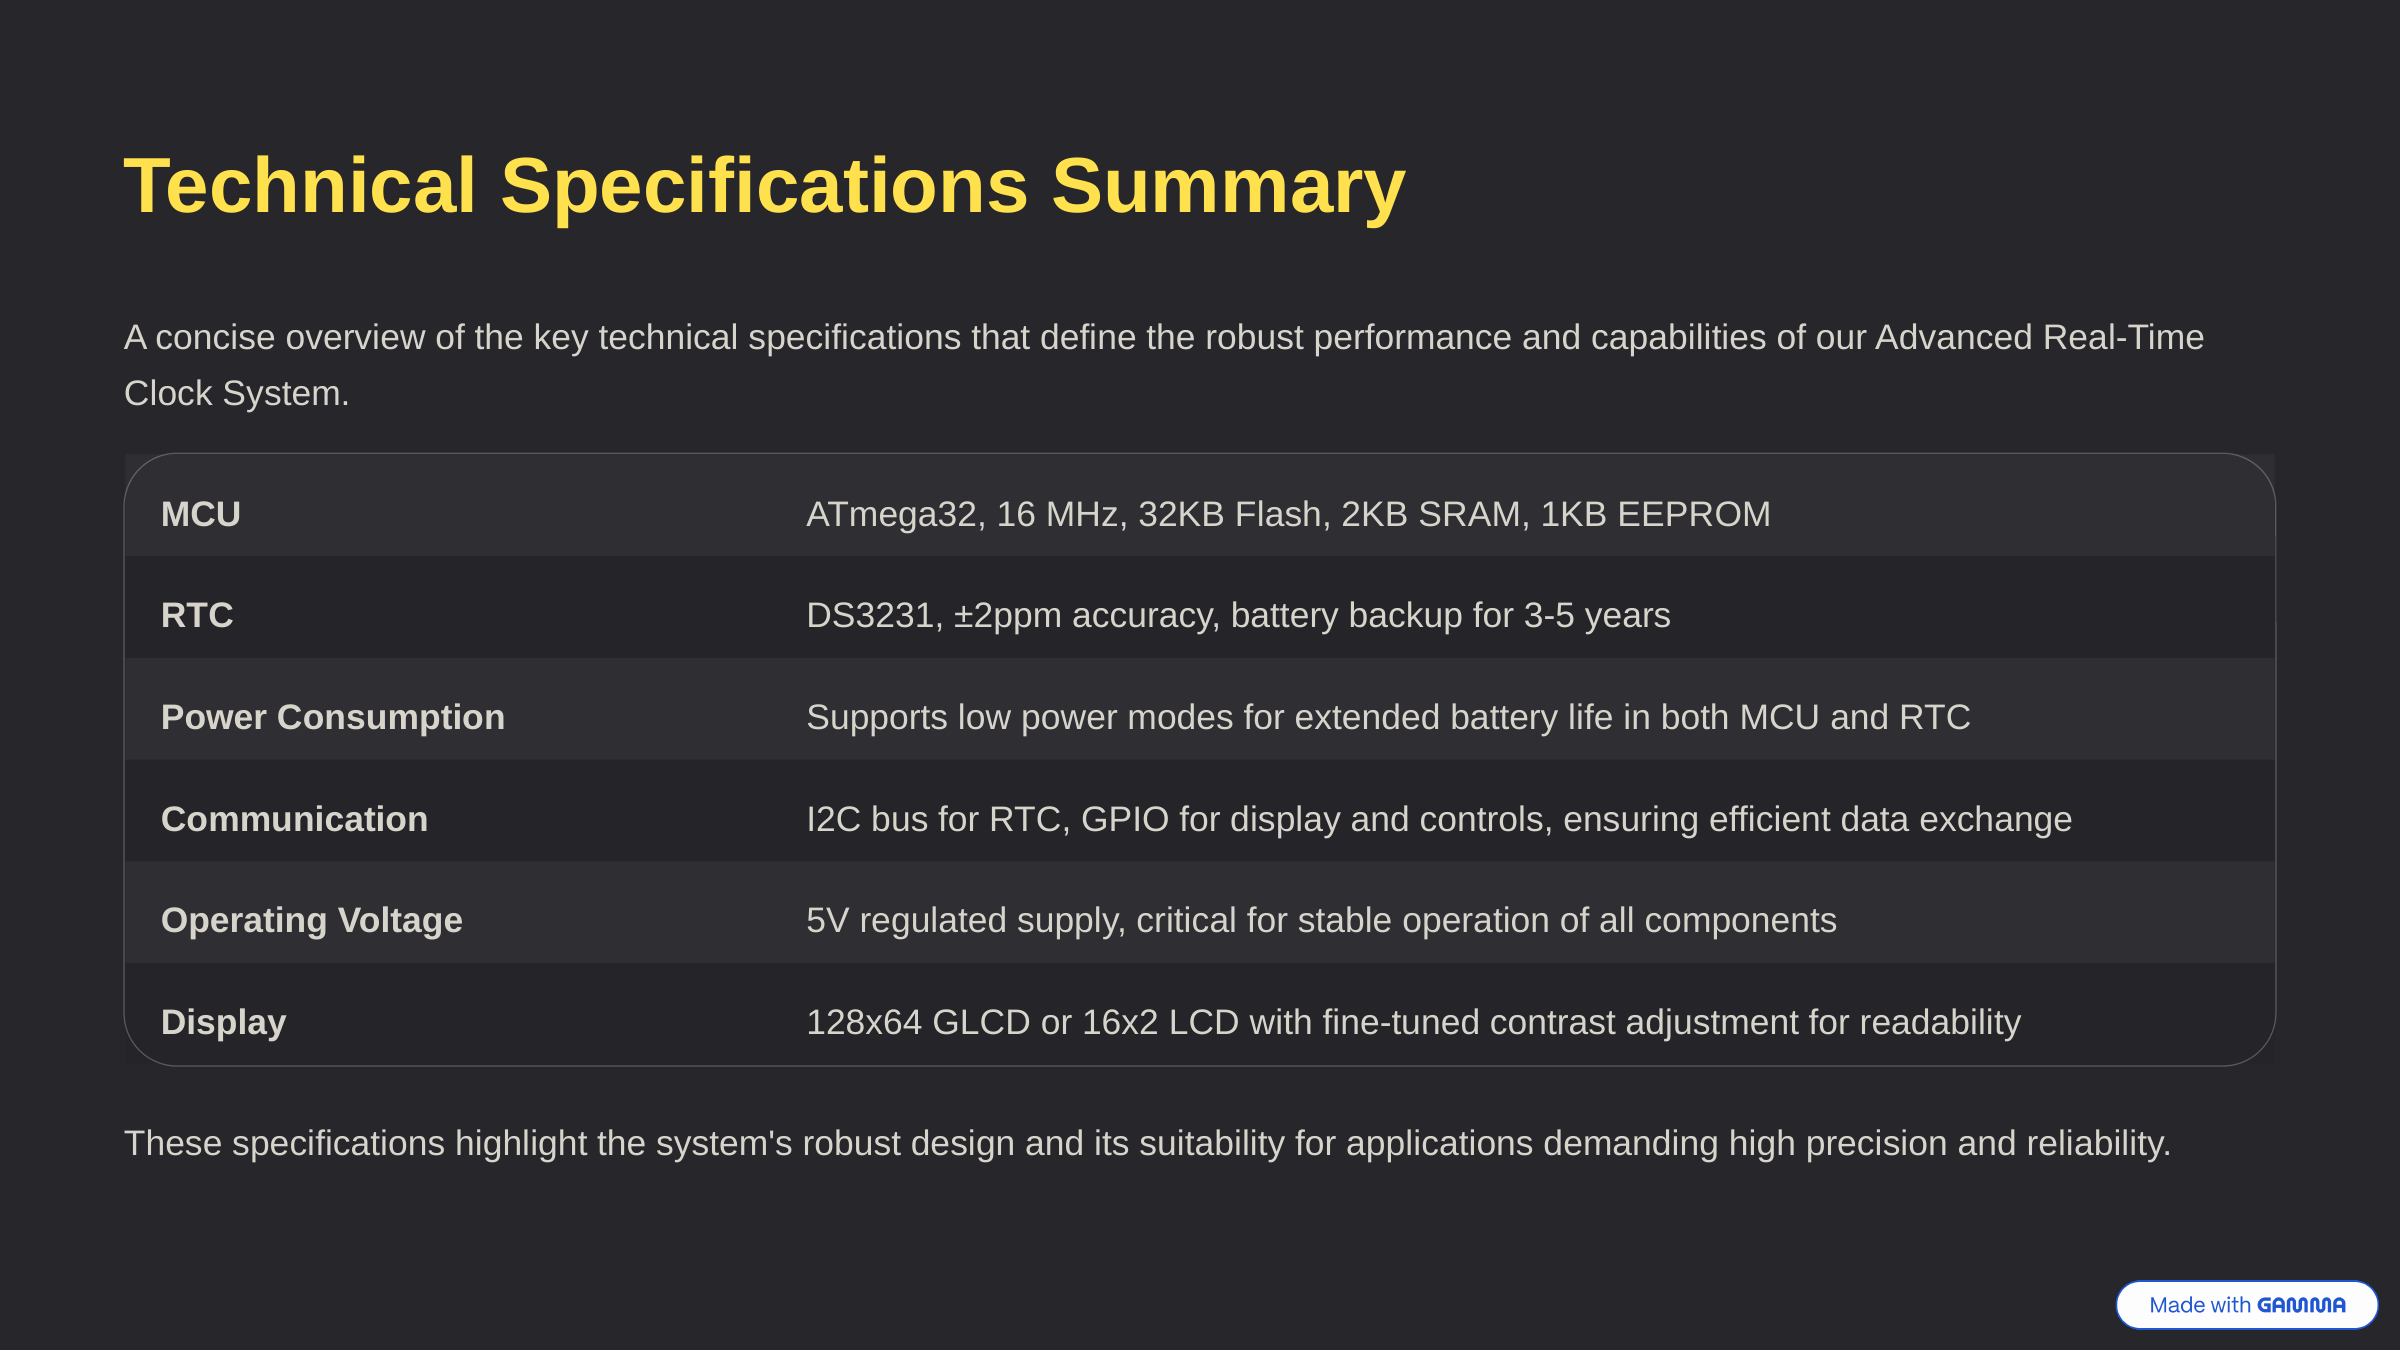

Technical Specifications Summary
A concise overview of the key technical specifications that define the robust performance and capabilities of our Advanced Real-Time Clock System.

MCU
ATmega32, 16 MHz, 32KB Flash, 2KB SRAM, 1KB EEPROM

RTC
DS3231, ±2ppm accuracy, battery backup for 3-5 years

Power Consumption
Supports low power modes for extended battery life in both MCU and RTC

Communication
I2C bus for RTC, GPIO for display and controls, ensuring efficient data exchange

Operating Voltage
5V regulated supply, critical for stable operation of all components

Display
128x64 GLCD or 16x2 LCD with fine-tuned contrast adjustment for readability
These specifications highlight the system's robust design and its suitability for applications demanding high precision and reliability.